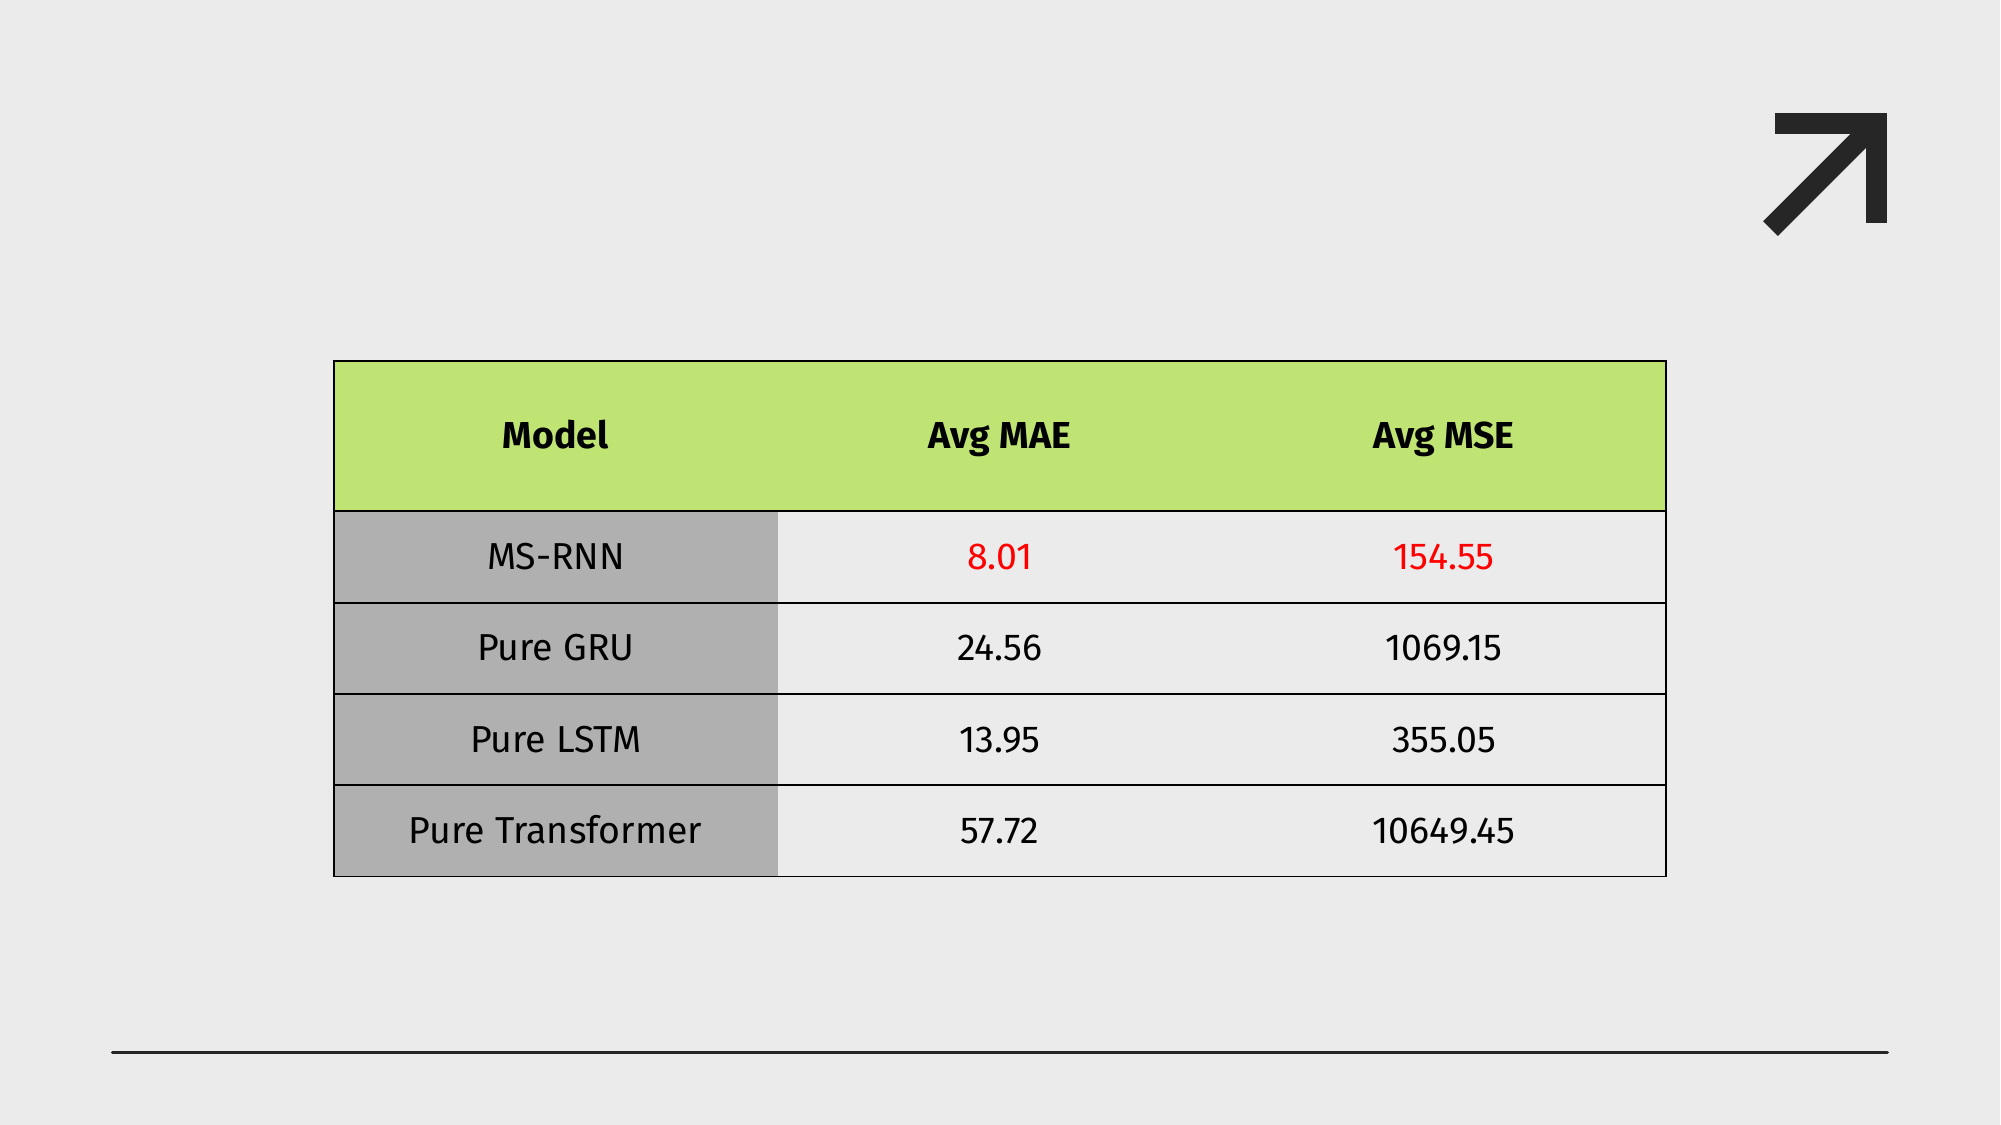

#
| Model | Avg MAE | Avg MSE |
| --- | --- | --- |
| MS-RNN | 8.01 | 154.55 |
| Pure GRU | 24.56 | 1069.15 |
| Pure LSTM | 13.95 | 355.05 |
| Pure Transformer | 57.72 | 10649.45 |